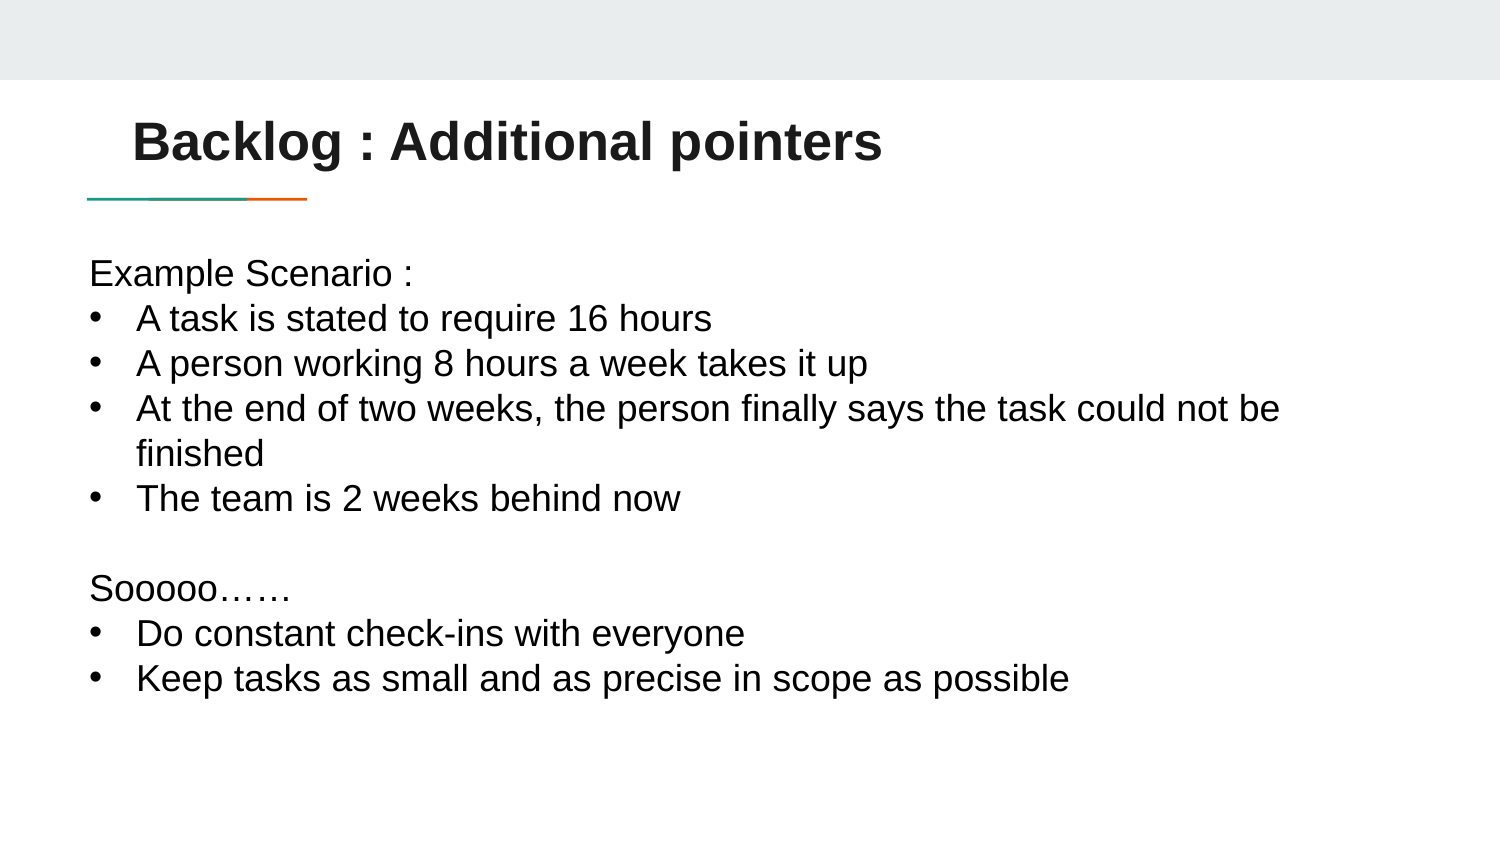

# Backlog : Additional pointers
Example Scenario :
A task is stated to require 16 hours
A person working 8 hours a week takes it up
At the end of two weeks, the person finally says the task could not be finished
The team is 2 weeks behind now

Sooooo……
Do constant check-ins with everyone
Keep tasks as small and as precise in scope as possible